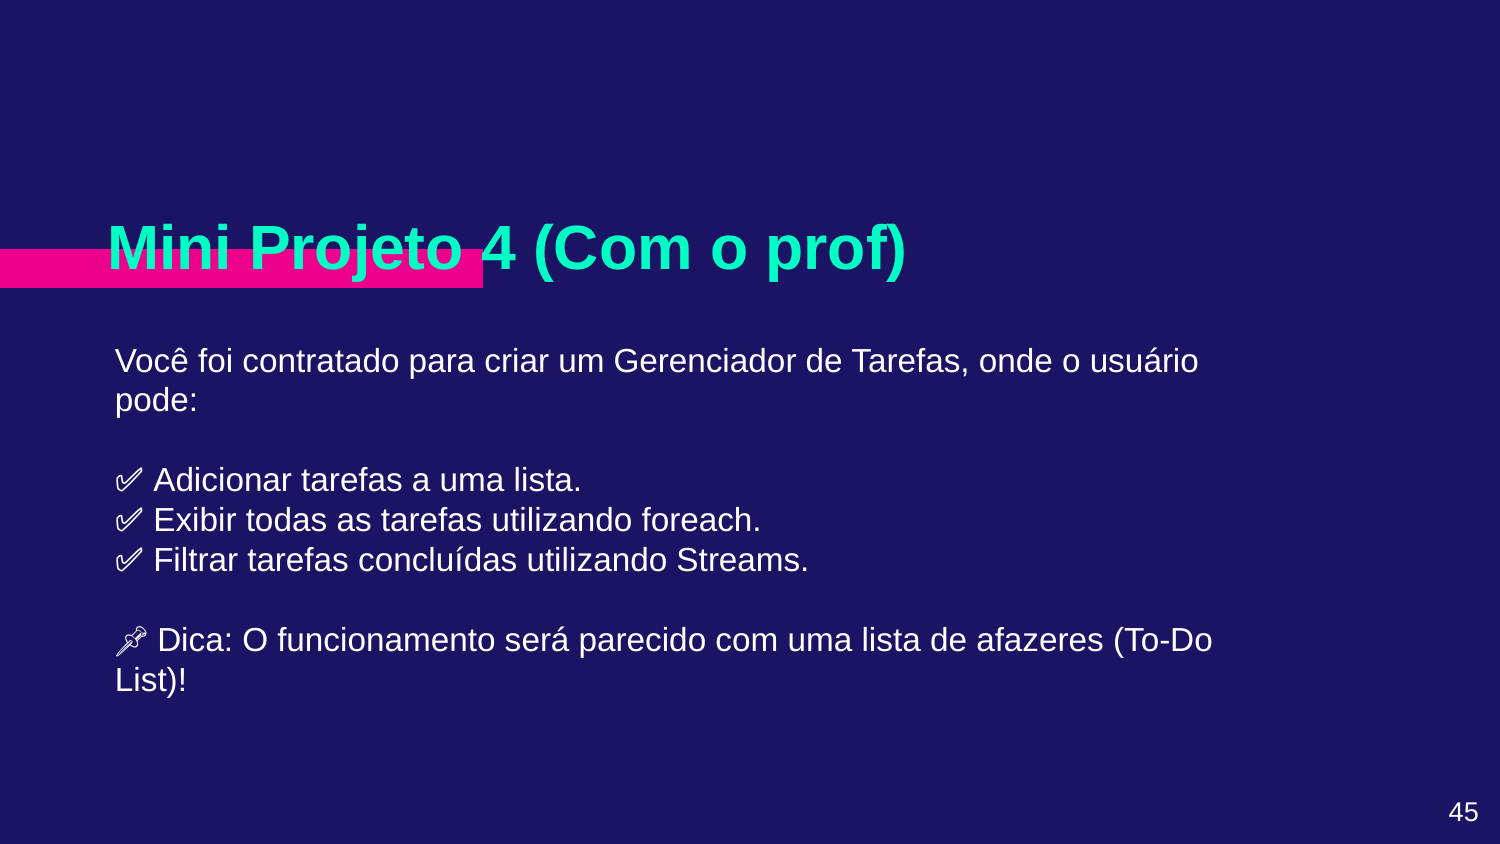

# Mini Projeto 4 (Com o prof)
Você foi contratado para criar um Gerenciador de Tarefas, onde o usuário pode:

✅ Adicionar tarefas a uma lista.
✅ Exibir todas as tarefas utilizando foreach.
✅ Filtrar tarefas concluídas utilizando Streams.

📌 Dica: O funcionamento será parecido com uma lista de afazeres (To-Do List)!

45